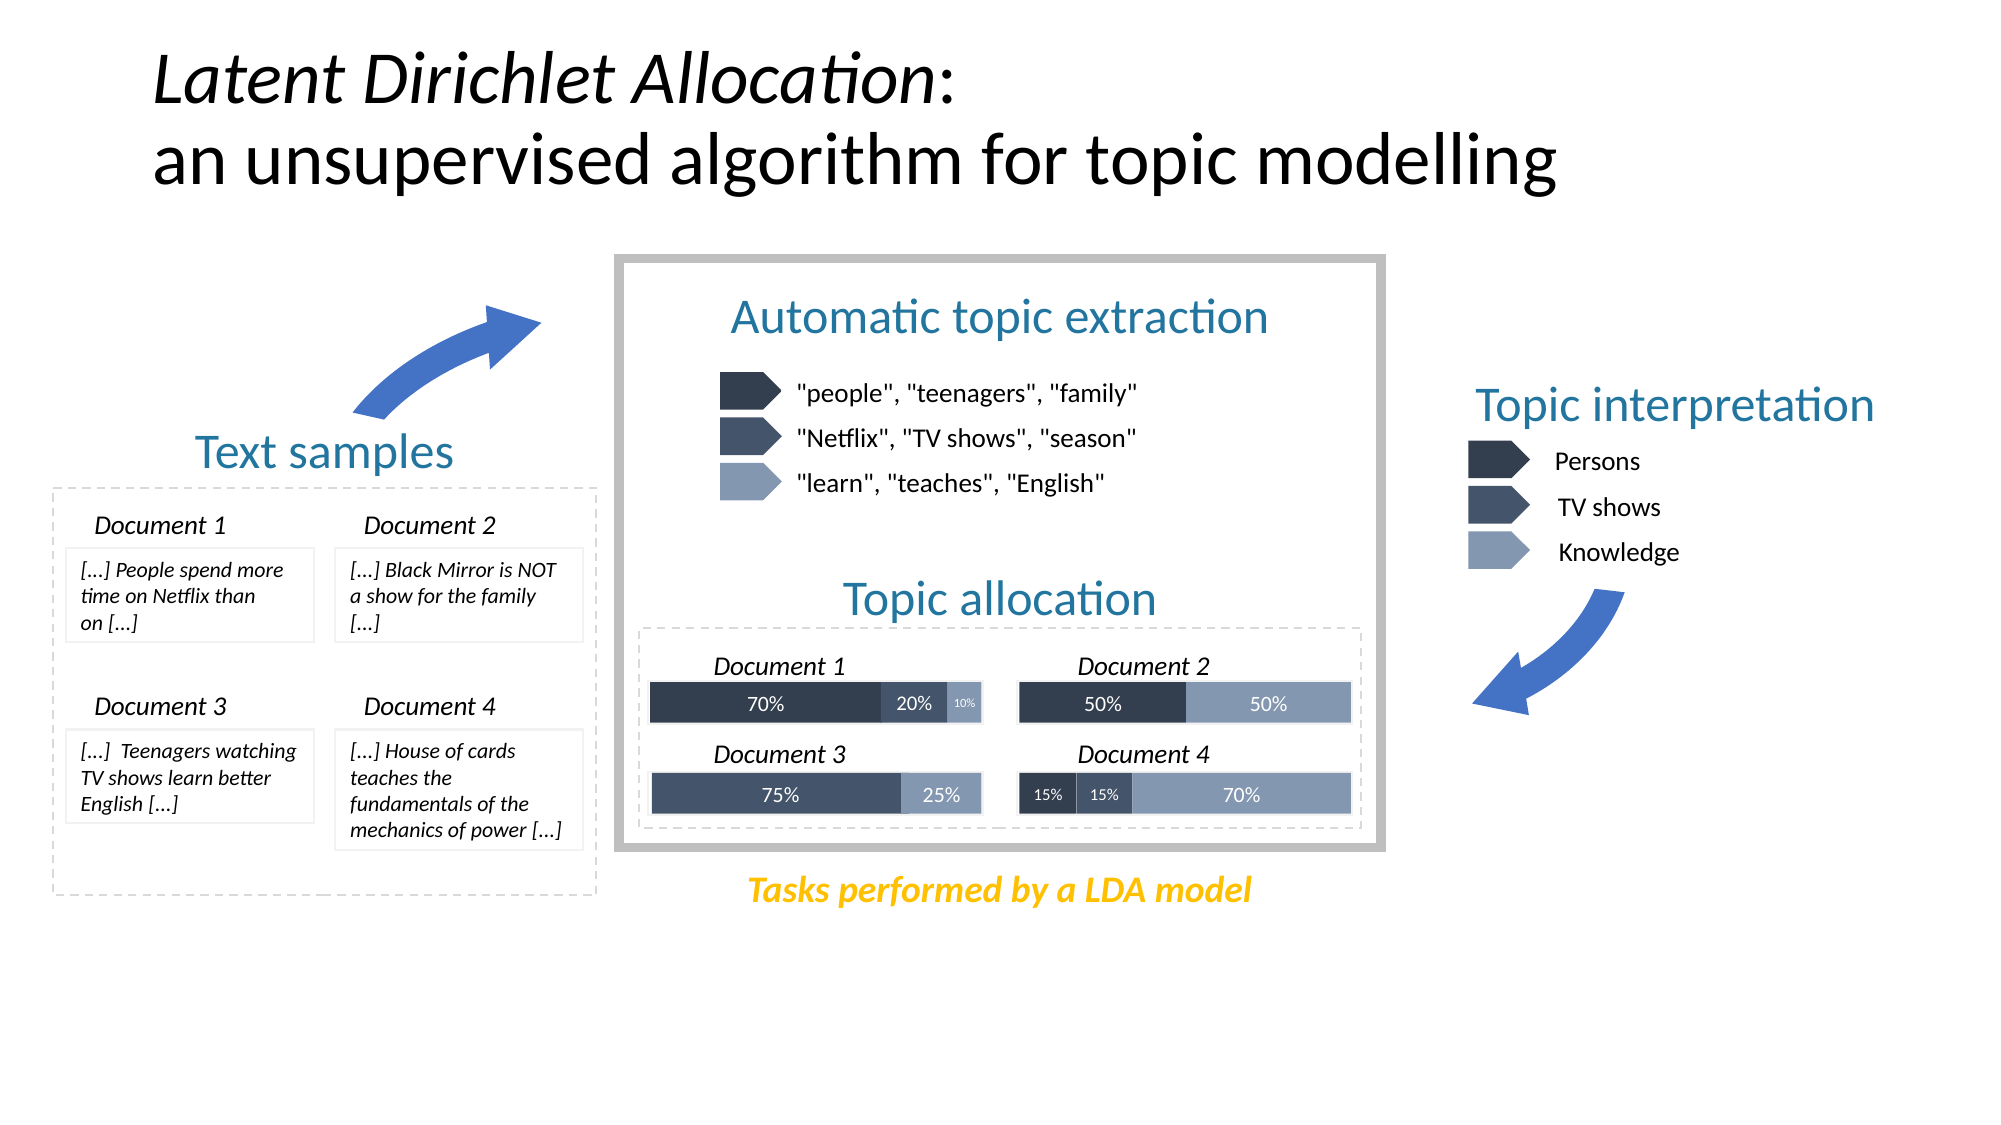

# Latent Dirichlet Allocation: an unsupervised algorithm for topic modelling

Automatic topic extraction

Topic interpretation
Persons

TV shows

Knowledge

"people", "teenagers", "family"

"Netflix", "TV shows", "season"

"learn", "teaches", "English"

Text samples

Document 1
Document 2
[...] People spend more time on Netflix than on [...]
[...] Black Mirror is NOT a show for the family [...]
Document 3
Document 4
[...]  Teenagers watching TV shows learn better English [...]
[...] House of cards teaches the fundamentals of the mechanics of power [...]
Topic allocation

Document 1
Document 2

70%
20%
10%
50%
50%
Document 3
Document 4

75%
25%
15%
15%
70%
Tasks performed by a LDA model